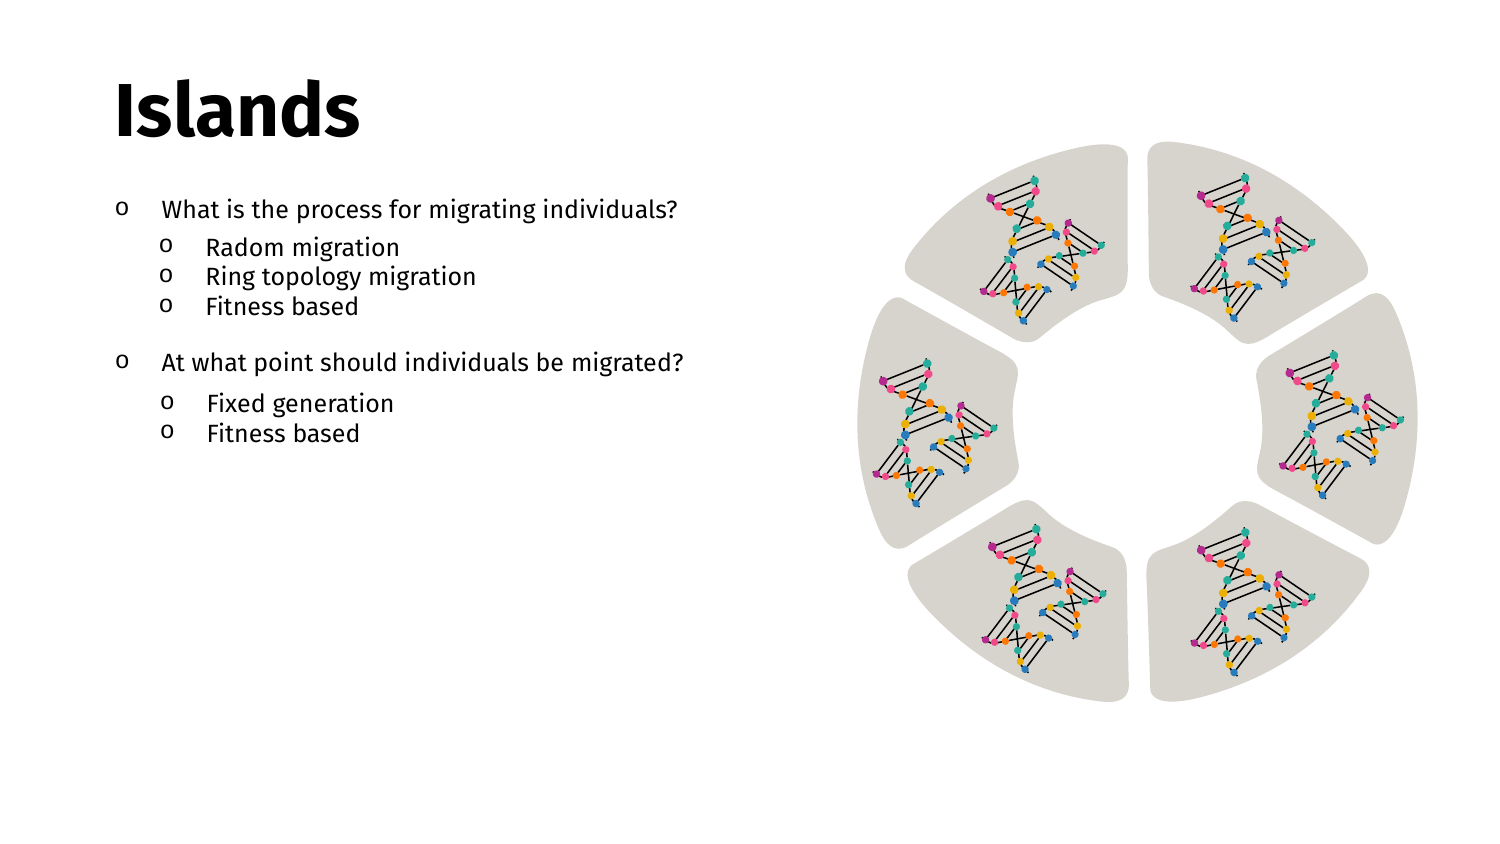

Islands

What is the process for migrating individuals?
Radom migration
Ring topology migration
Fitness based

At what point should individuals be migrated?
Fixed generation
Fitness based